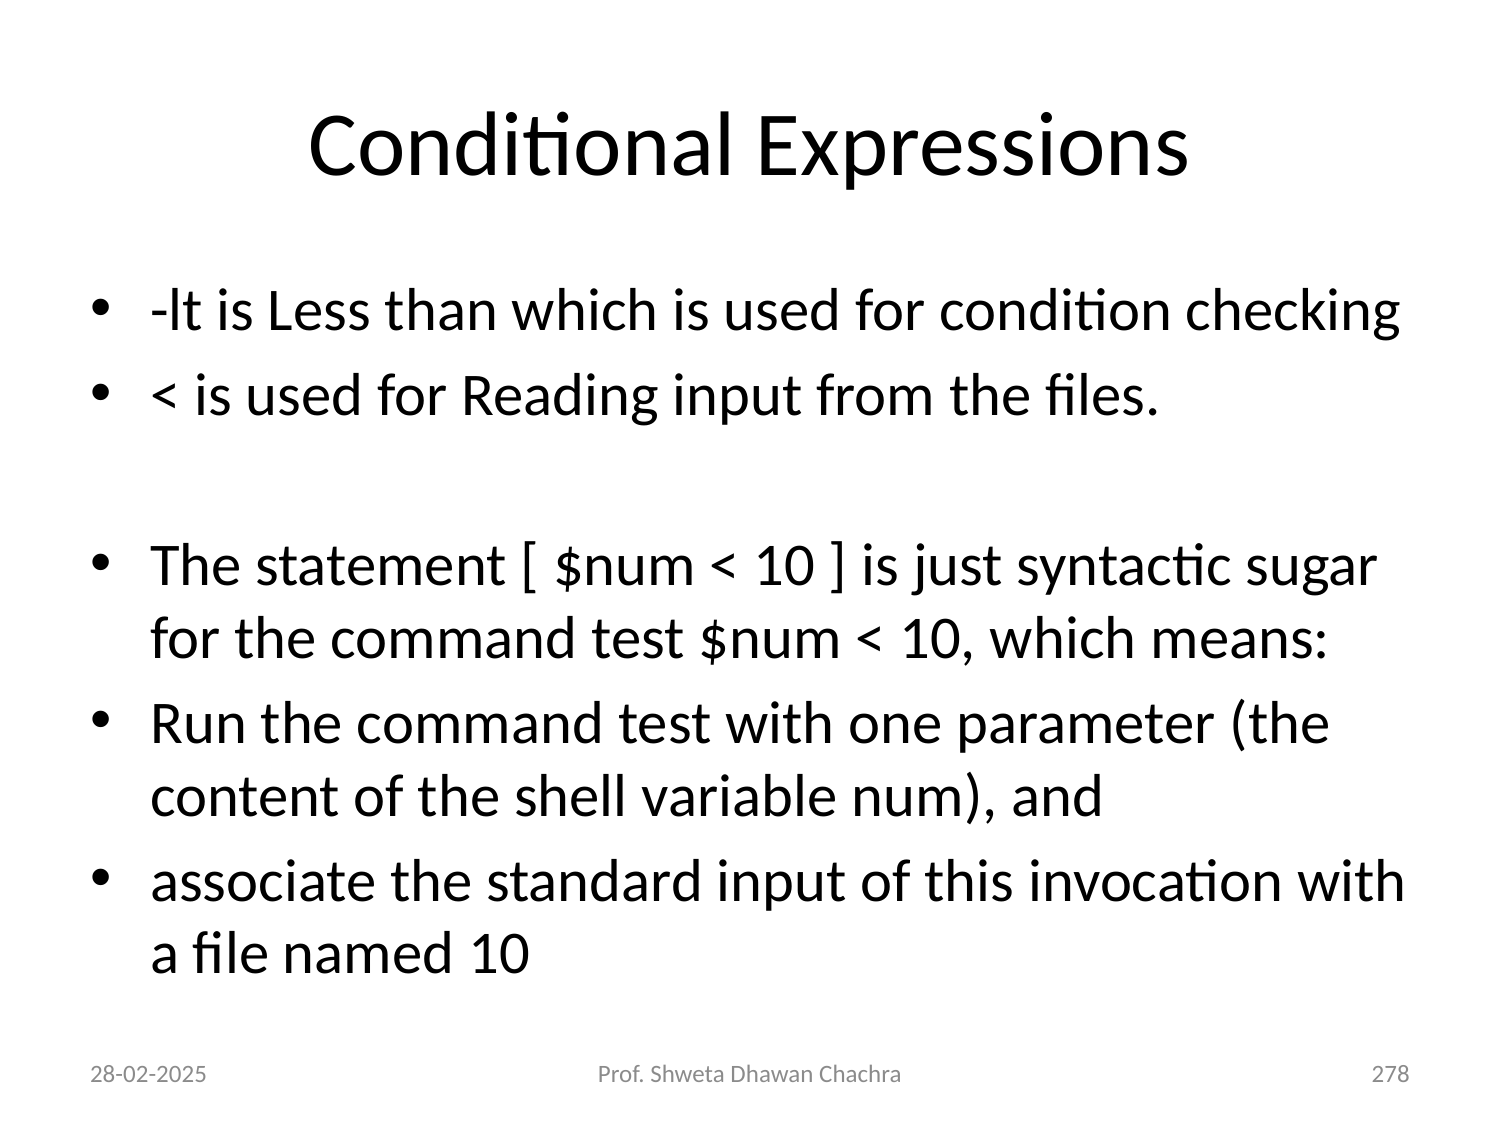

# Conditional Expressions
-lt is Less than which is used for condition checking
< is used for Reading input from the files.

The statement [ $num < 10 ] is just syntactic sugar for the command test $num < 10, which means:
Run the command test with one parameter (the content of the shell variable num), and
associate the standard input of this invocation with a file named 10
28-02-2025
Prof. Shweta Dhawan Chachra
278